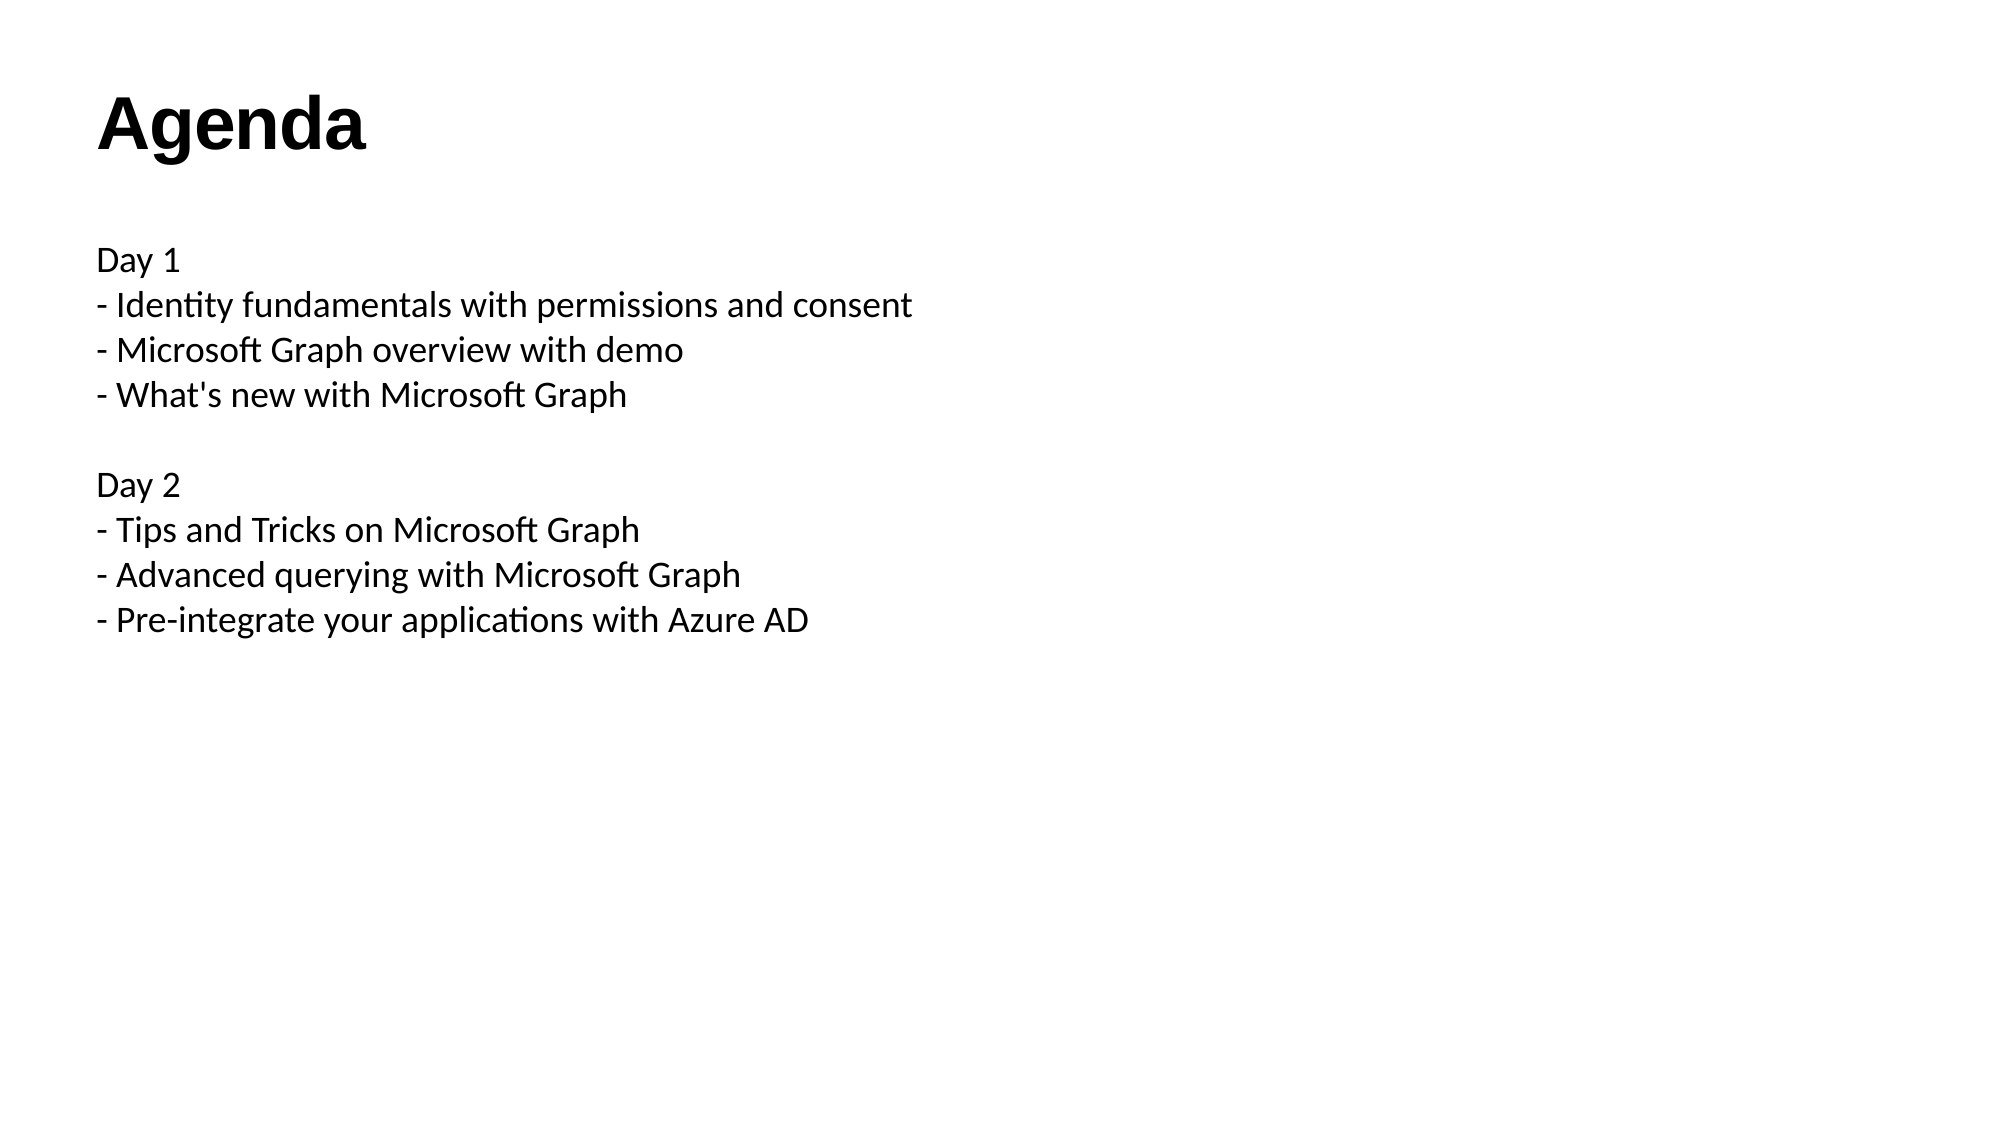

# Agenda
Day 1
- Identity fundamentals with permissions and consent
- Microsoft Graph overview with demo
- What's new with Microsoft Graph
Day 2
- Tips and Tricks on Microsoft Graph
- Advanced querying with Microsoft Graph
- Pre-integrate your applications with Azure AD